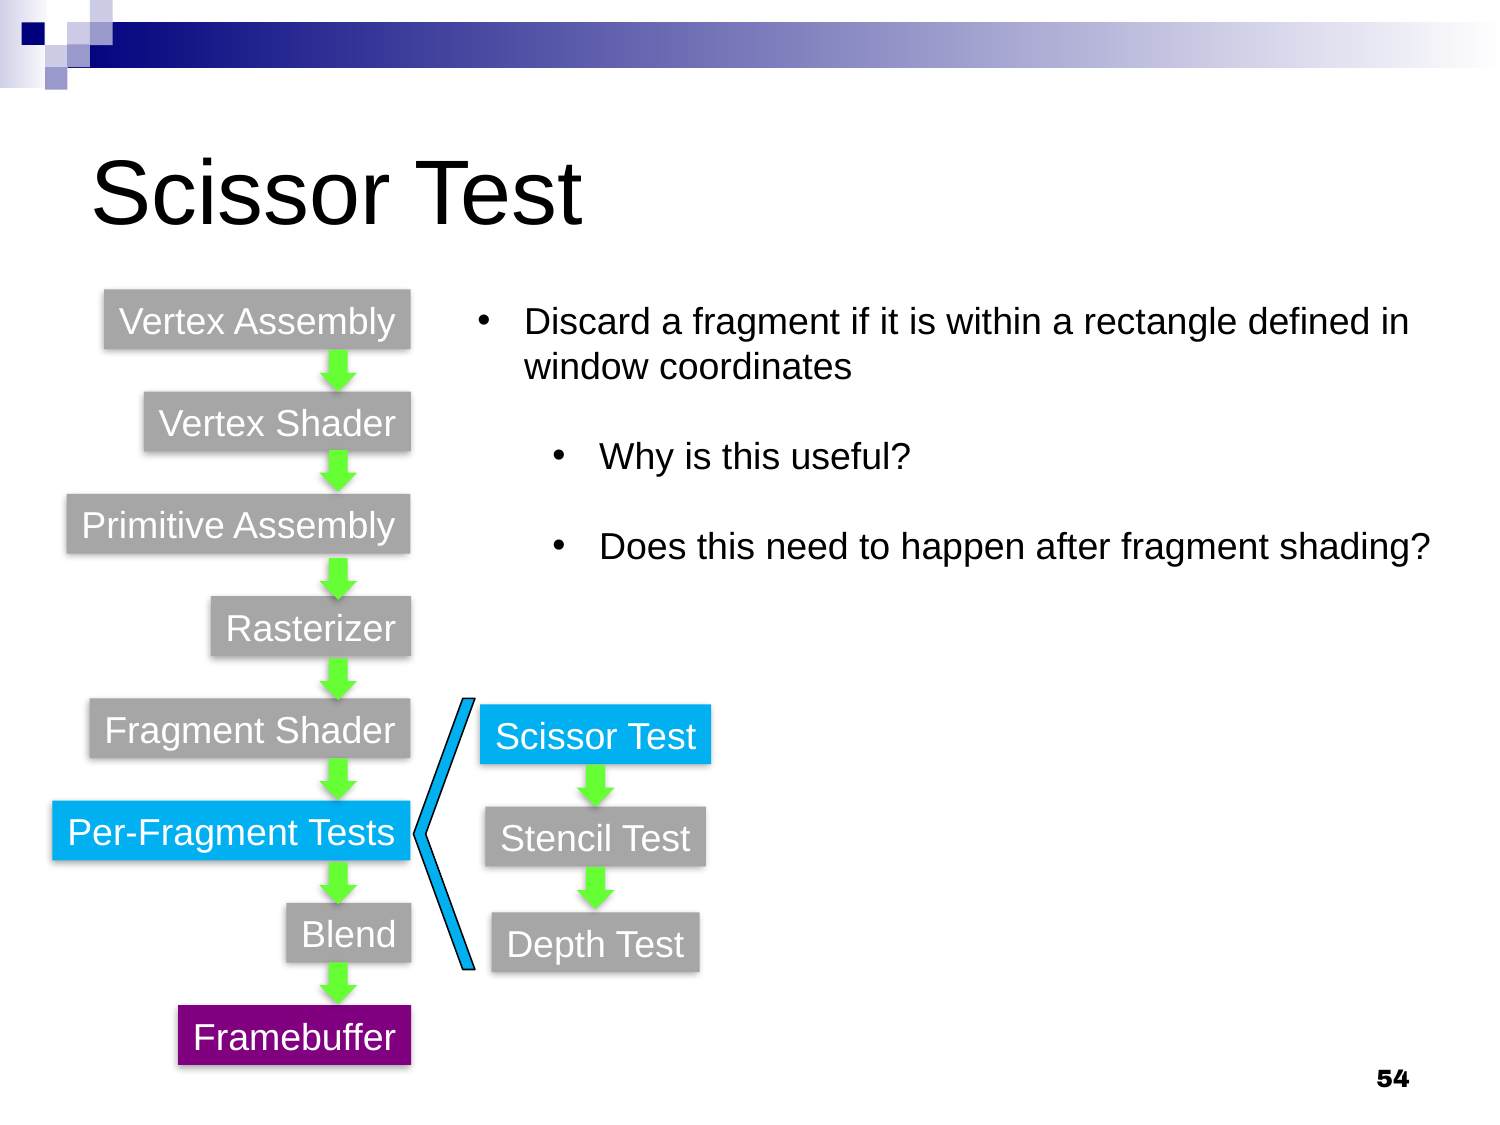

# Scissor Test
Vertex Assembly
Discard a fragment if it is within a rectangle defined in window coordinates

Why is this useful?

Does this need to happen after fragment shading?

Vertex Shader

Primitive Assembly

Rasterizer

Fragment Shader

Scissor Test

Per-Fragment Tests
Stencil Test

Blend
Depth Test

Framebuffer
54